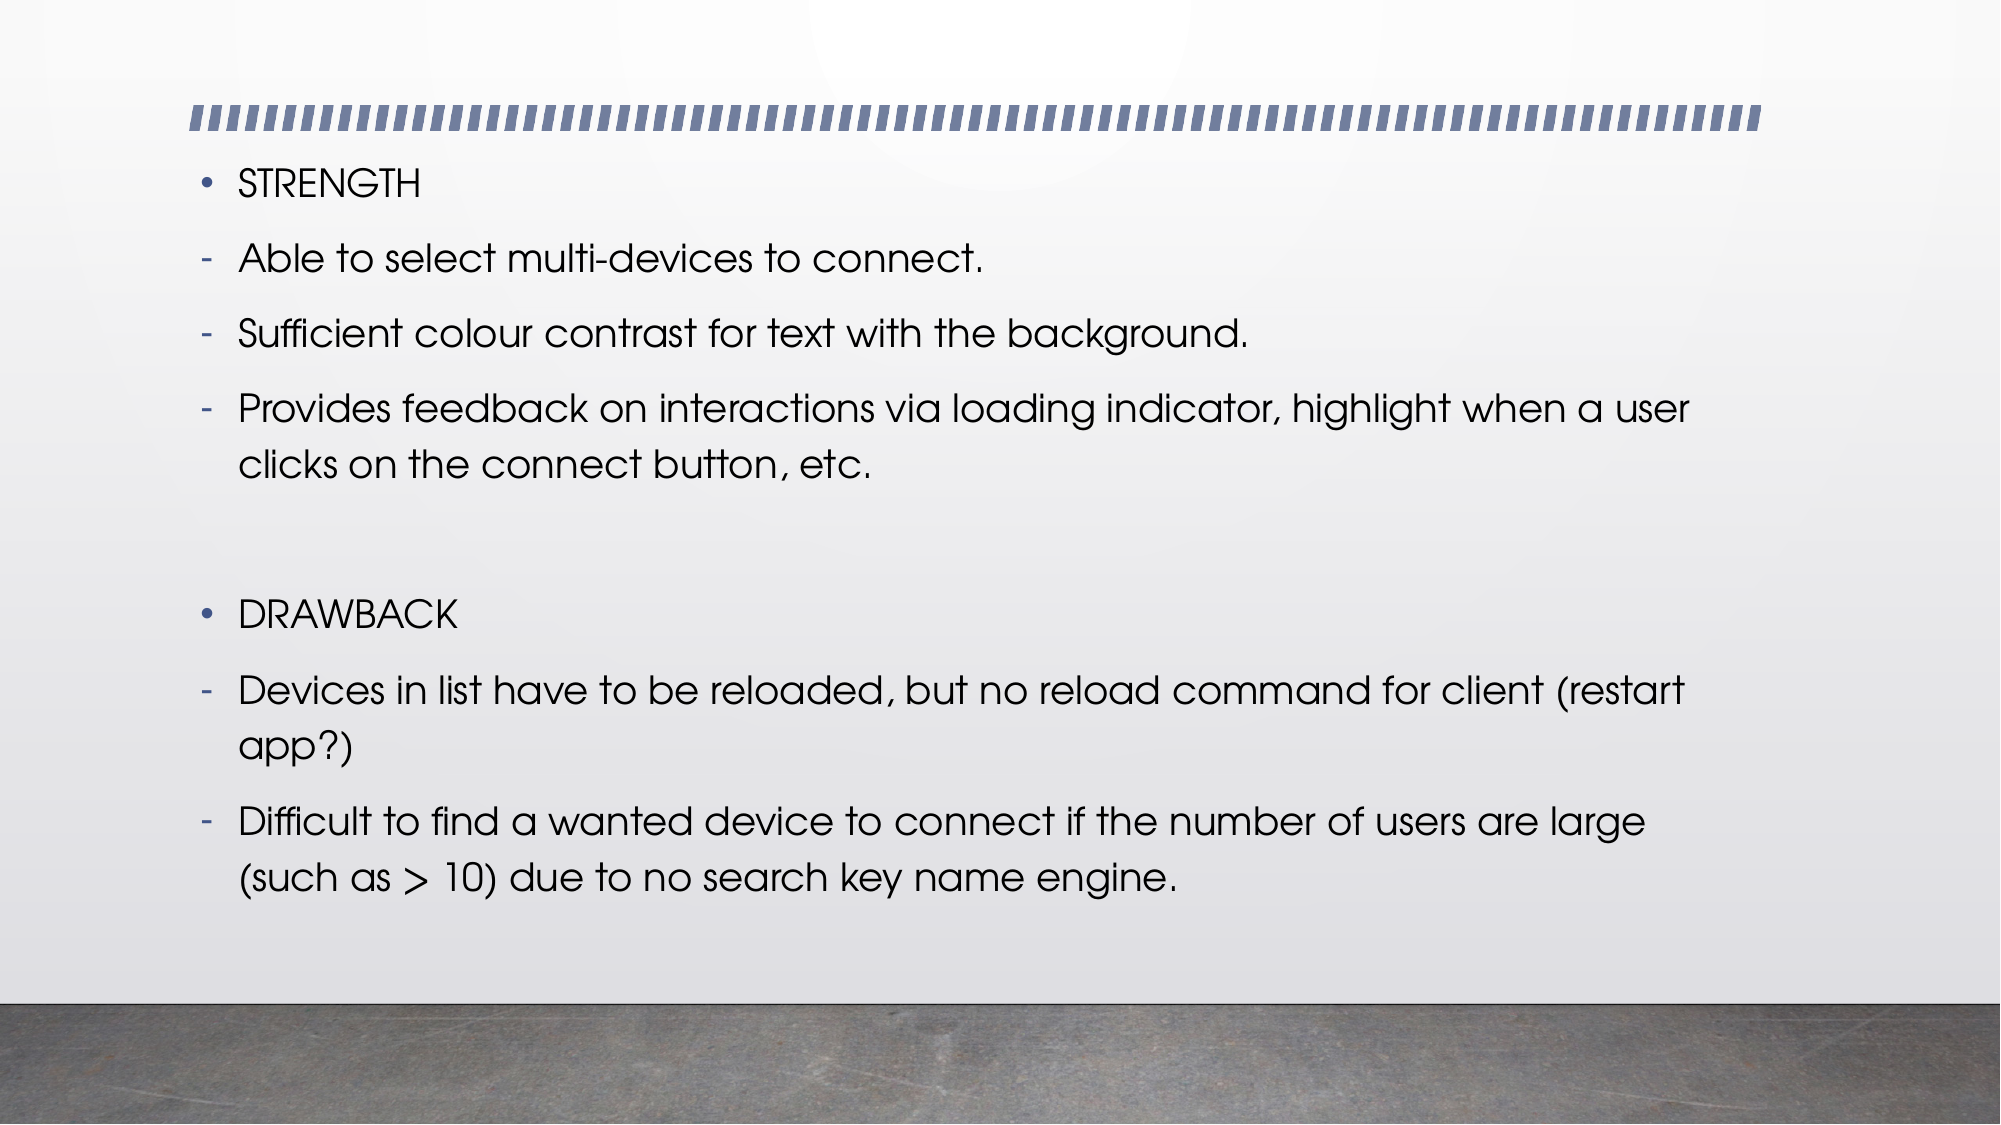

STRENGTH
Able to select multi-devices to connect.
Sufficient colour contrast for text with the background.
Provides feedback on interactions via loading indicator, highlight when a user clicks on the connect button, etc.

DRAWBACK
Devices in list have to be reloaded, but no reload command for client (restart app?)
Difficult to find a wanted device to connect if the number of users are large (such as > 10) due to no search key name engine.